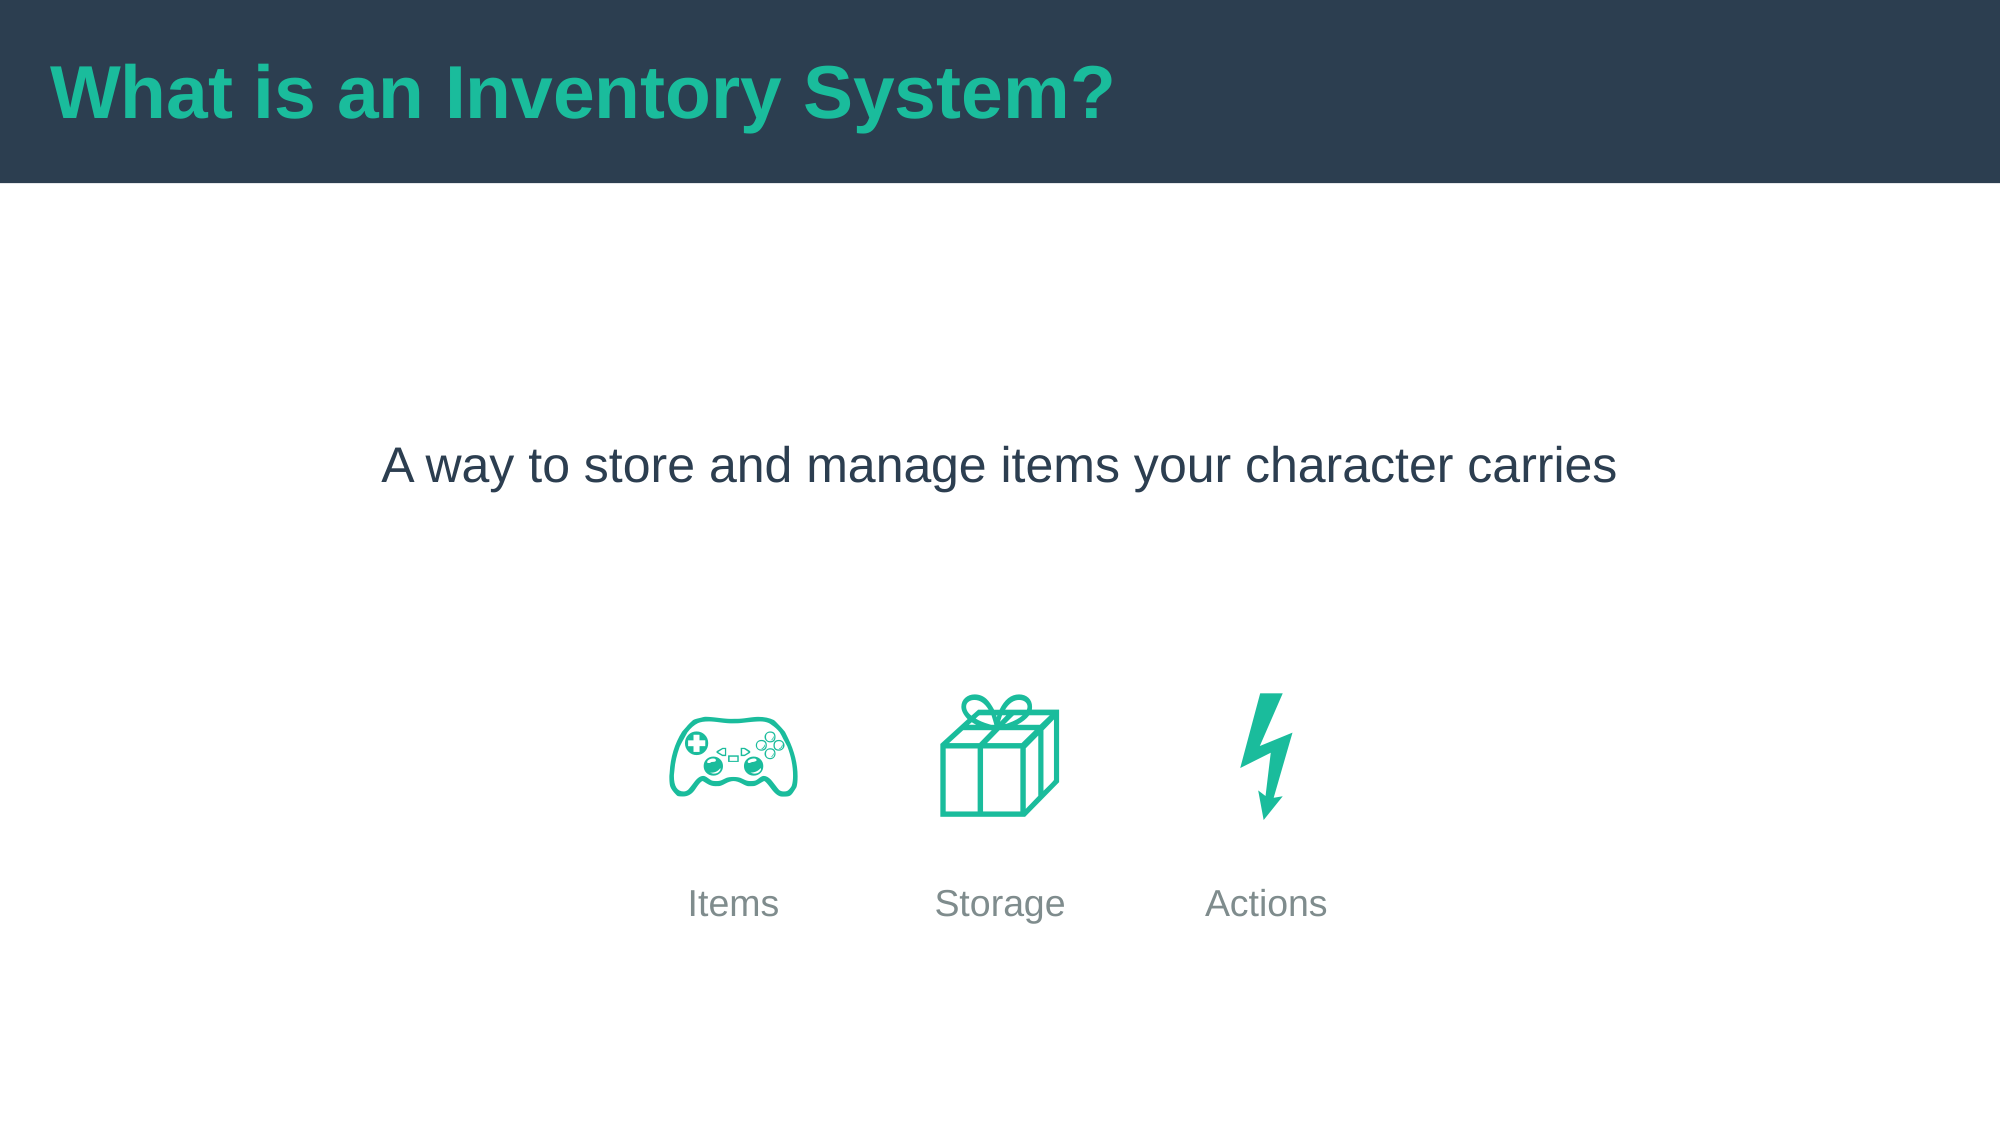

What is an Inventory System?
A way to store and manage items your character carries
🎮
📦
⚡
Items
Storage
Actions